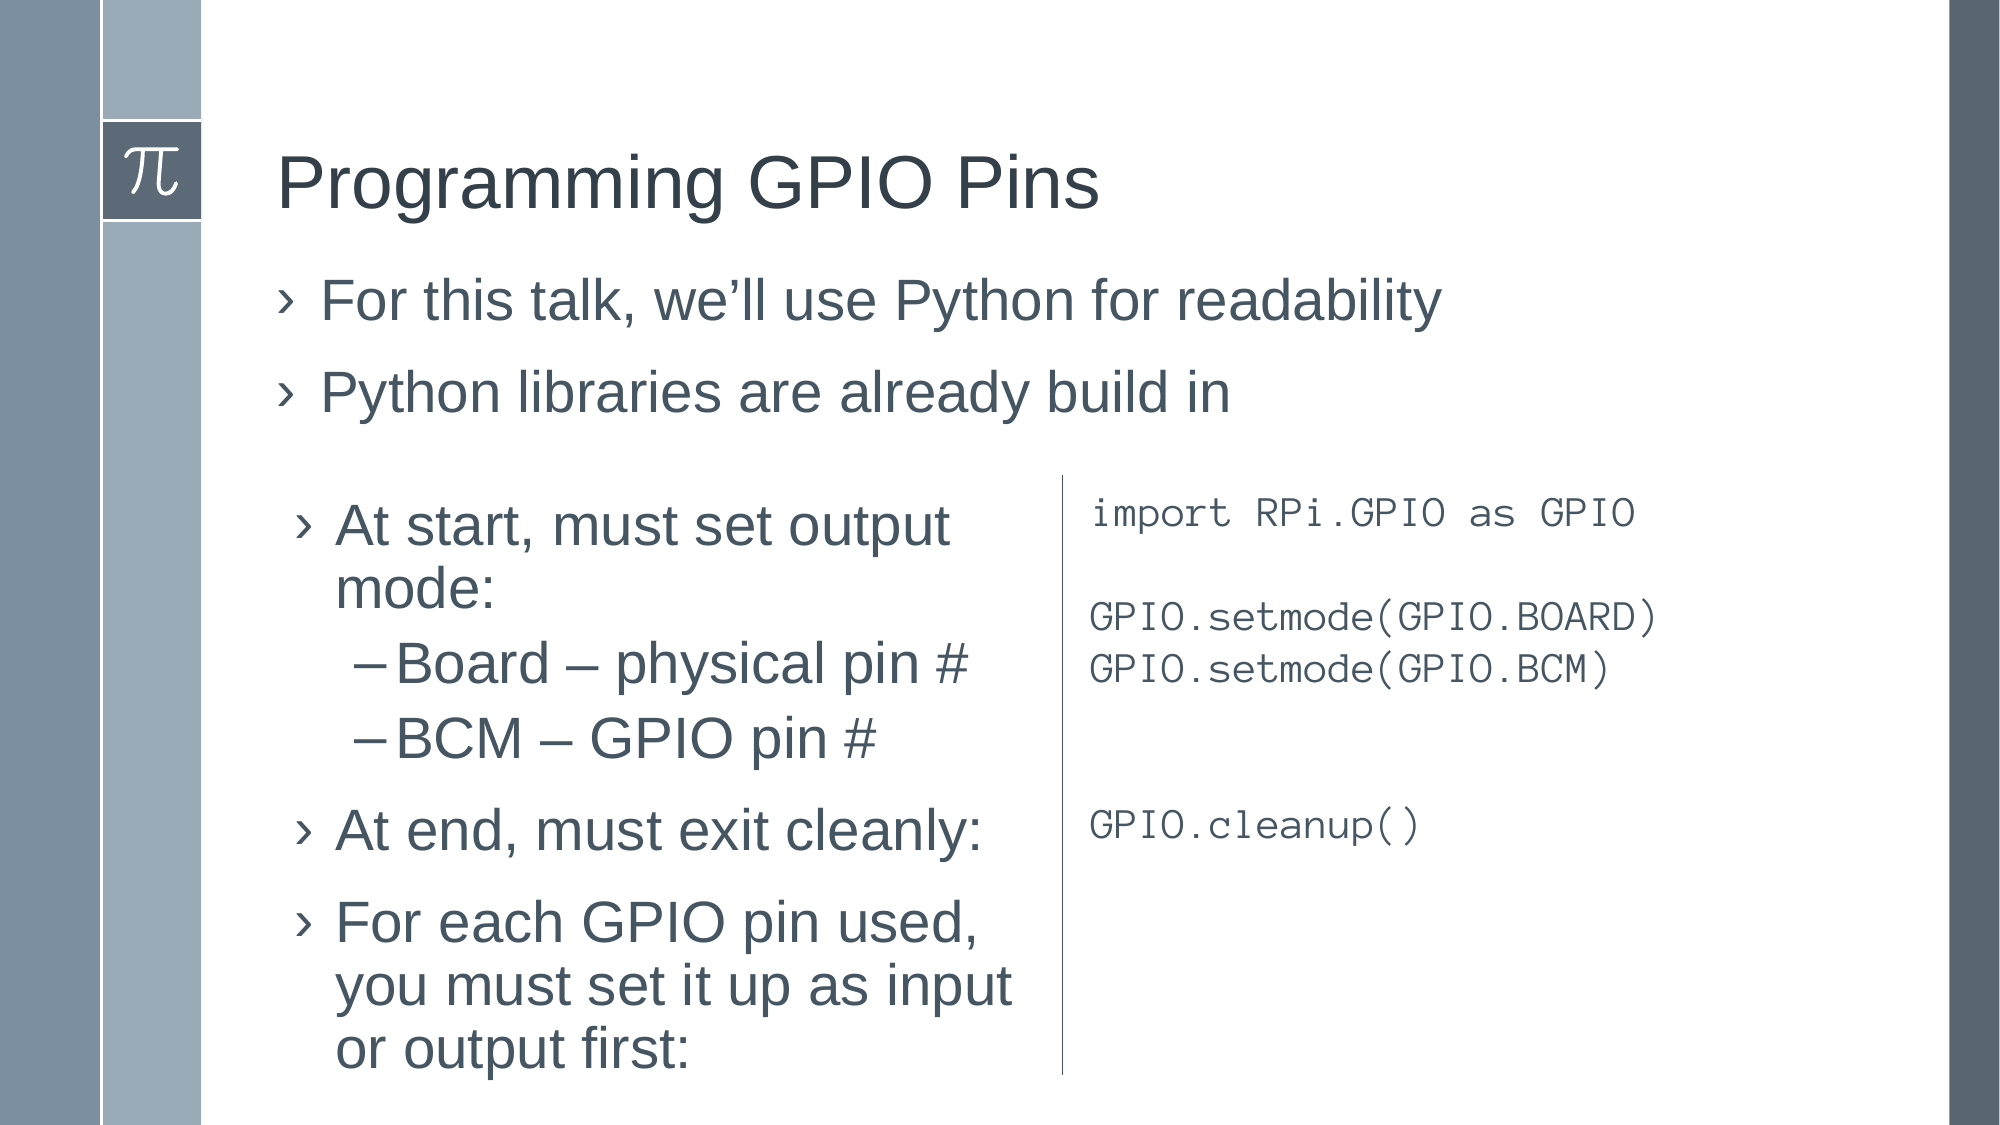

# Programming GPIO Pins
For this talk, we’ll use Python for readability
Python libraries are already build in
import RPi.GPIO as GPIO

GPIO.setmode(GPIO.BOARD)
GPIO.setmode(GPIO.BCM)

GPIO.cleanup()

At start, must set output mode:
Board – physical pin #
BCM – GPIO pin #
At end, must exit cleanly:
For each GPIO pin used, you must set it up as input or output first: